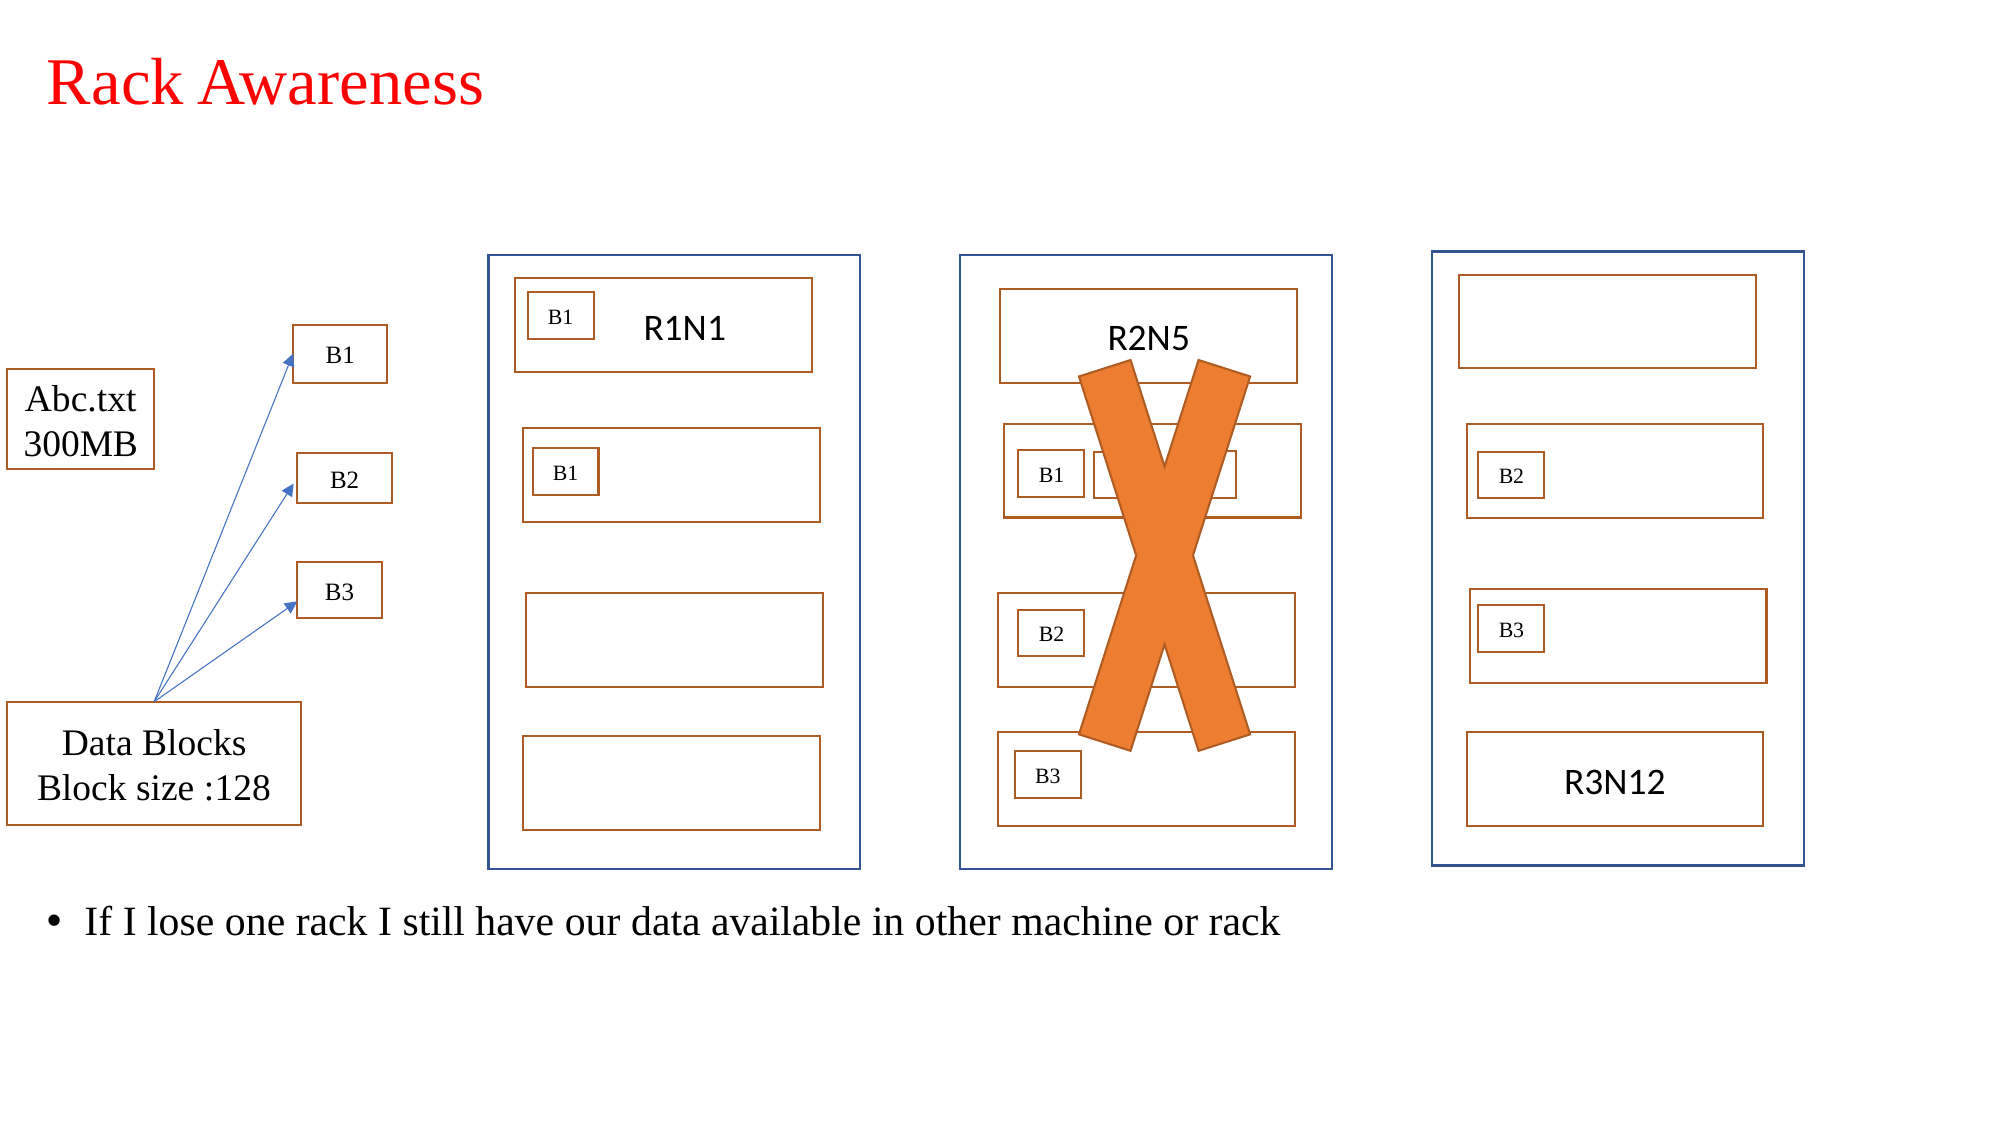

# Rack Awareness

     R1N1
R2N5
B1
B1
Abc.txt
300MB

B1
B1
B3
B2
B2
B2
B3

B3
B2
Data Blocks
Block size :128

R3N12

B3
If I lose one rack I still have our data available in other machine or rack